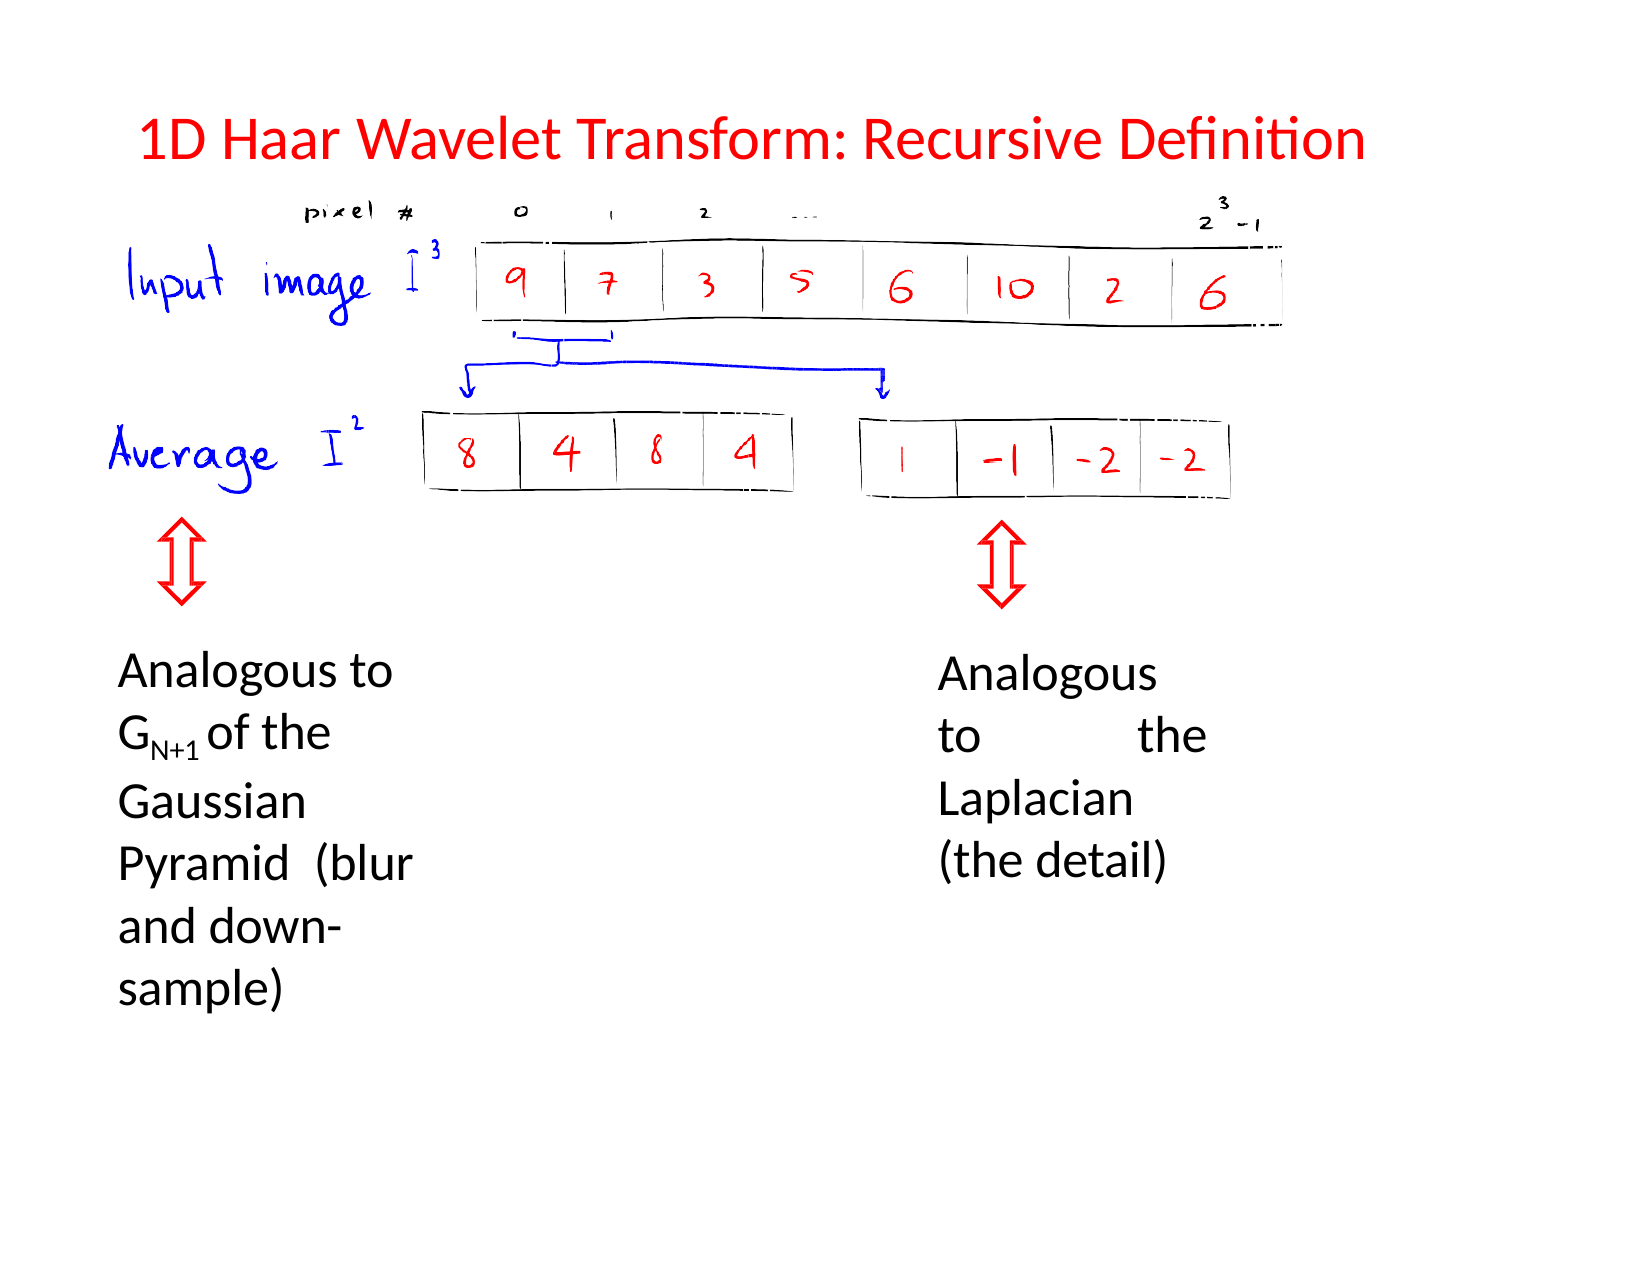

# 1D Haar Wavelet Transform: Recursive Definition

Analogous to  GN+1 of the  Gaussian Pyramid  (blur and down-  sample)
Analogous to  the Laplacian  (the detail)